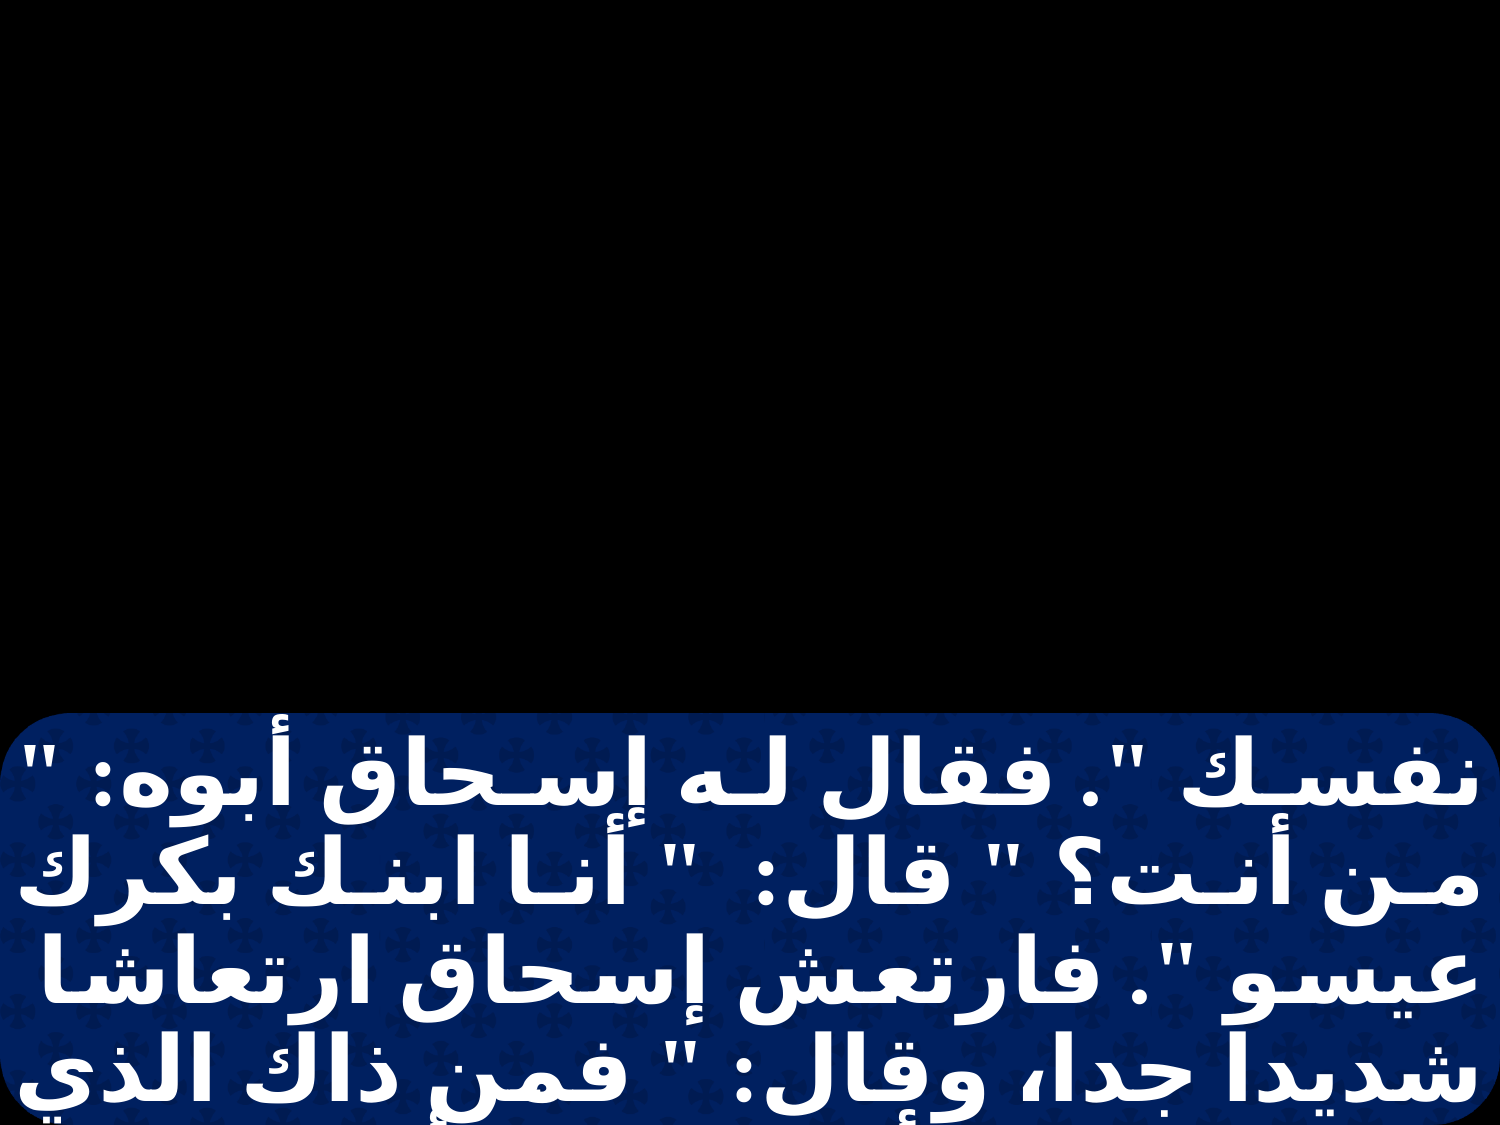

نفسك ". فقال له إسحاق أبوه: " من أنت؟ " قال:  " أنا ابنك بكرك عيسو ". فارتعش إسحاق ارتعاشا  شديدا جدا، وقال: " فمن ذاك الذي صاد صيدا  فأتاني به وأكلت منه قبل أن تجيء وباركته؟ نعم،